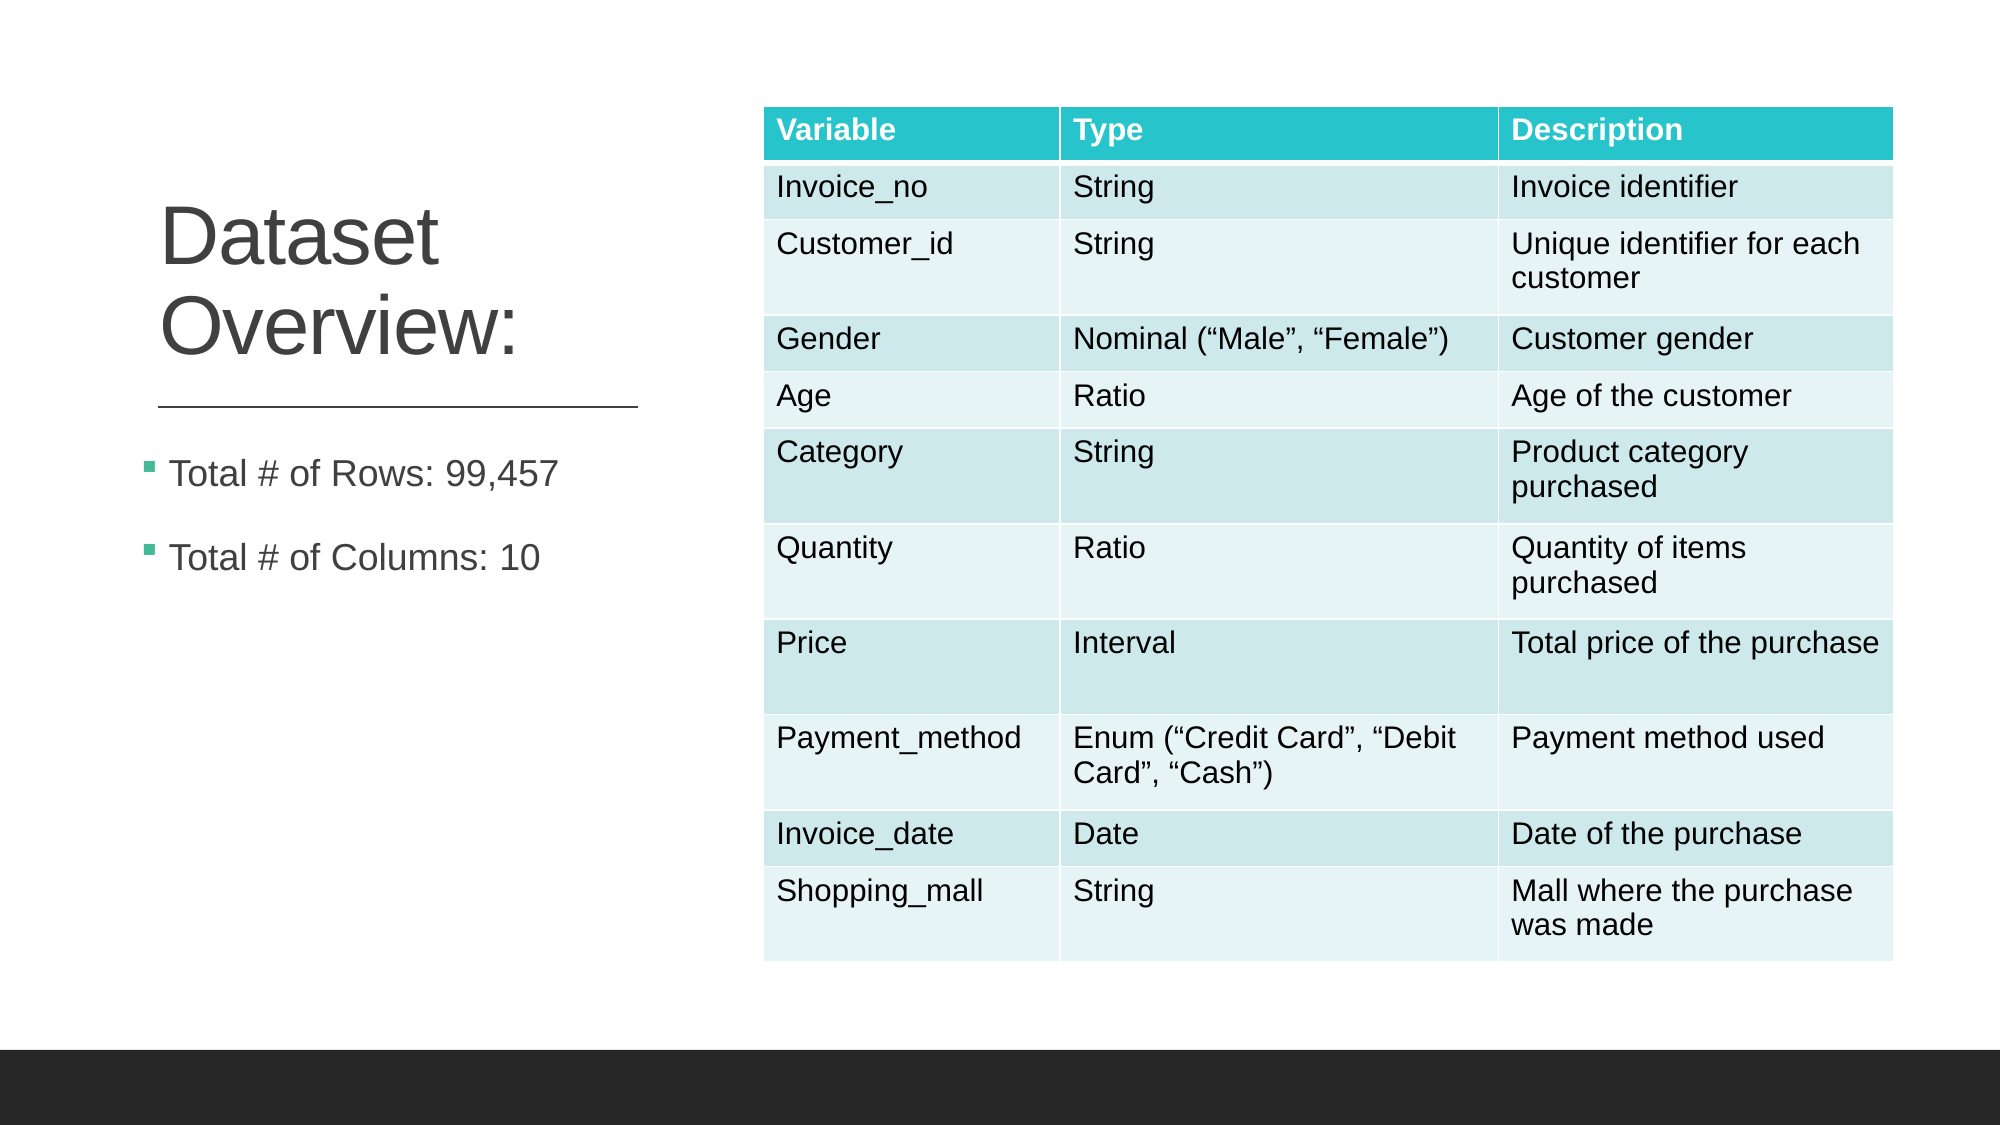

# Dataset Overview:
| Variable | Type | Description |
| --- | --- | --- |
| Invoice\_no | String | Invoice identifier |
| Customer\_id | String | Unique identifier for each customer |
| Gender | Nominal (“Male”, “Female”) | Customer gender |
| Age | Ratio | Age of the customer |
| Category | String | Product category purchased |
| Quantity | Ratio | Quantity of items purchased |
| Price | Interval | Total price of the purchase |
| Payment\_method | Enum (“Credit Card”, “Debit Card”, “Cash”) | Payment method used |
| Invoice\_date | Date | Date of the purchase |
| Shopping\_mall | String | Mall where the purchase was made |
 Total # of Rows: 99,457
 Total # of Columns: 10